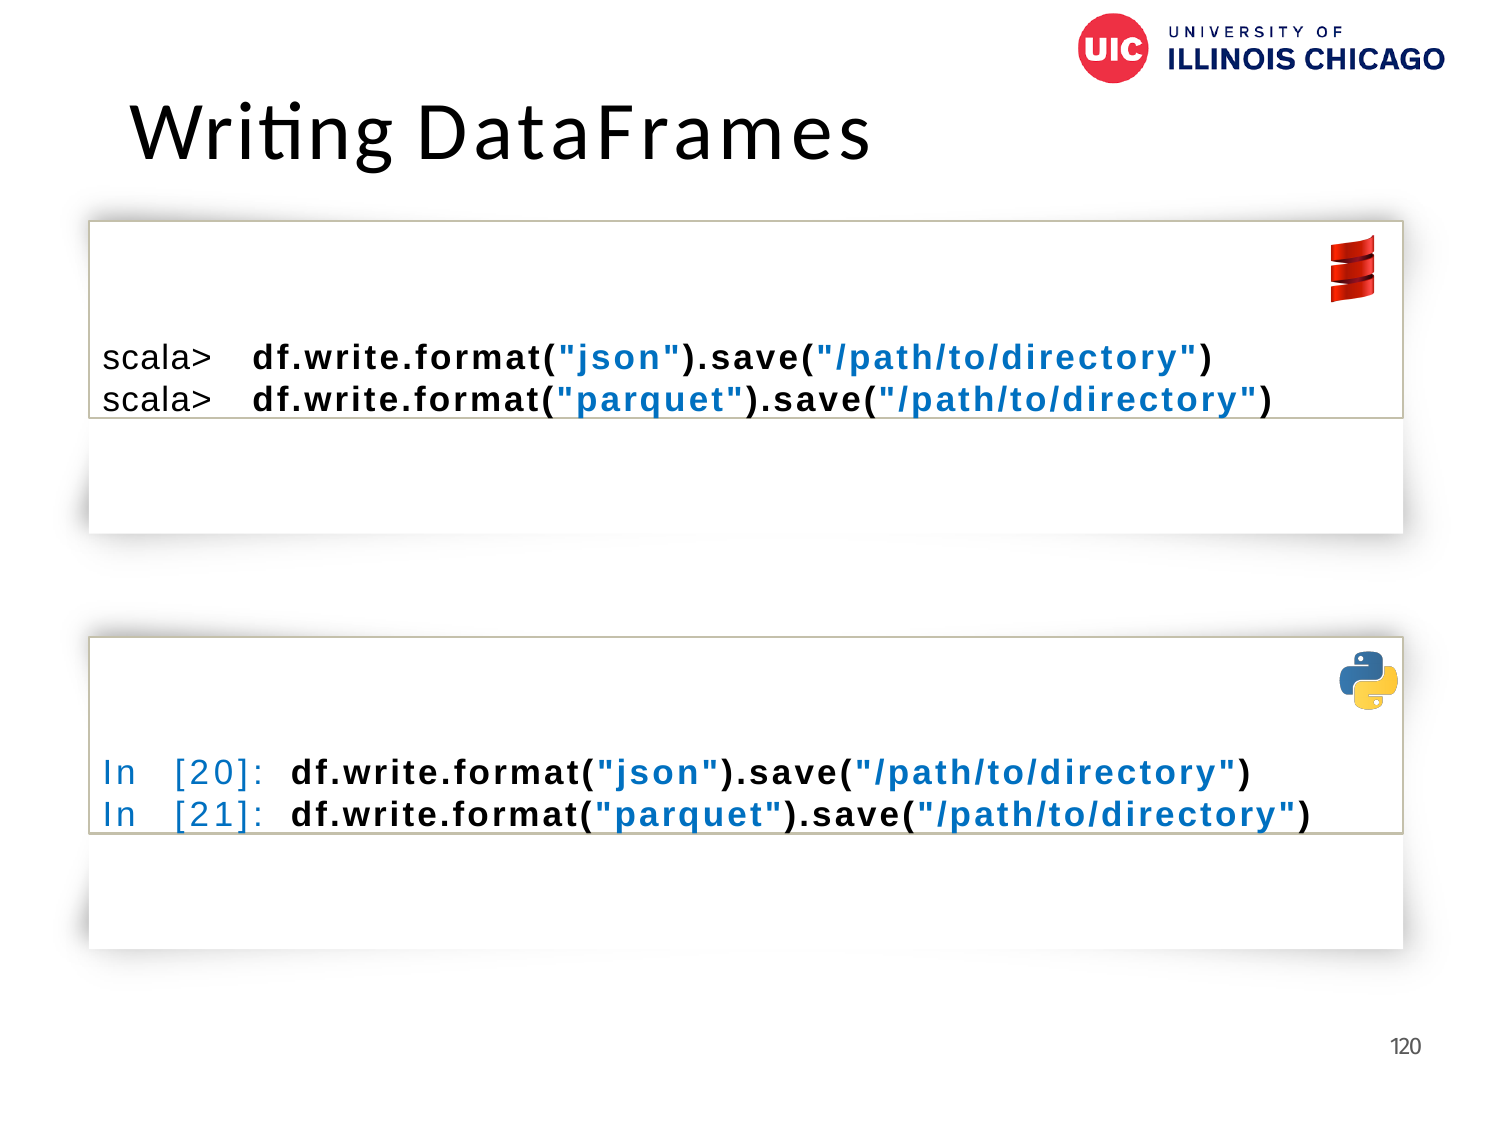

# Writing DataFrames

scala>	df.write.format("json").save("/path/to/directory")
scala>	df.write.format("parquet").save("/path/to/directory")

In	[20]:	df.write.format("json").save("/path/to/directory")
In	[21]:	df.write.format("parquet").save("/path/to/directory")

120